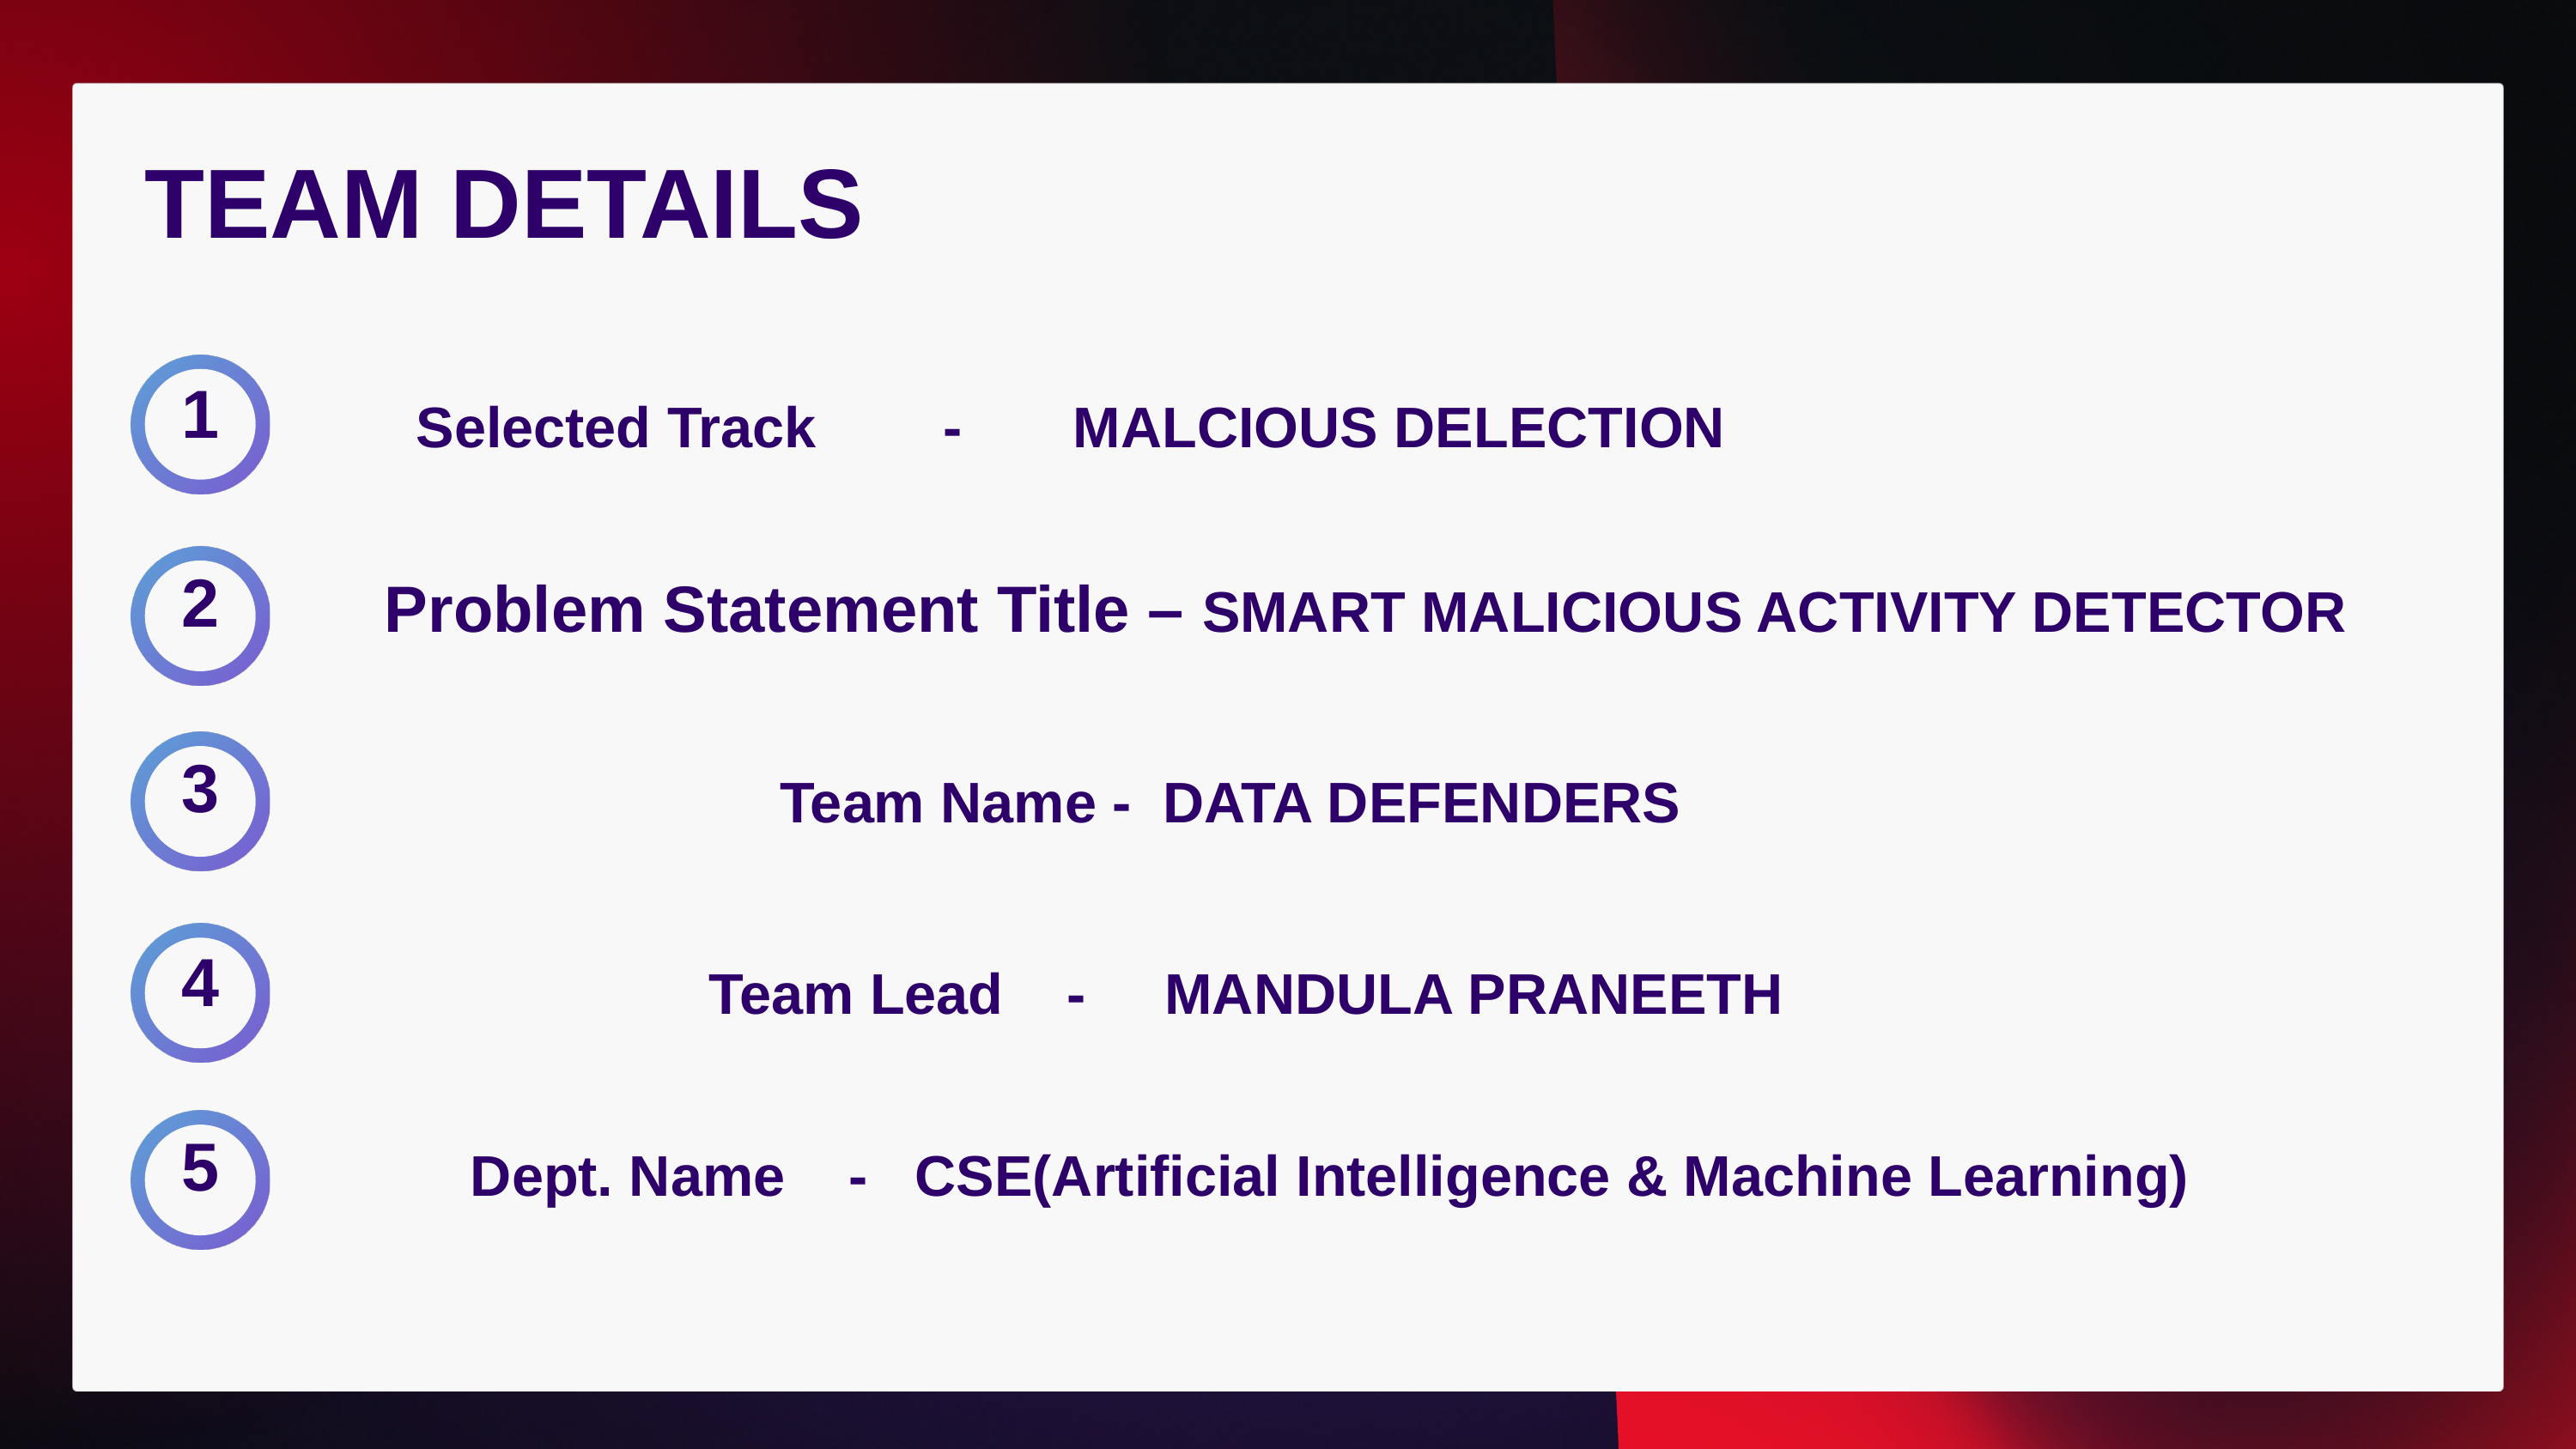

TEAM DETAILS

1
Selected Track        -       MALCIOUS DELECTION

2

     Problem Statement Title – SMART MALICIOUS ACTIVITY DETECTOR

3

Team Name -  DATA DEFENDERS

4
Team Lead    -     MANDULA PRANEETH

5

          Dept. Name    -   CSE(Artificial Intelligence & Machine Learning)